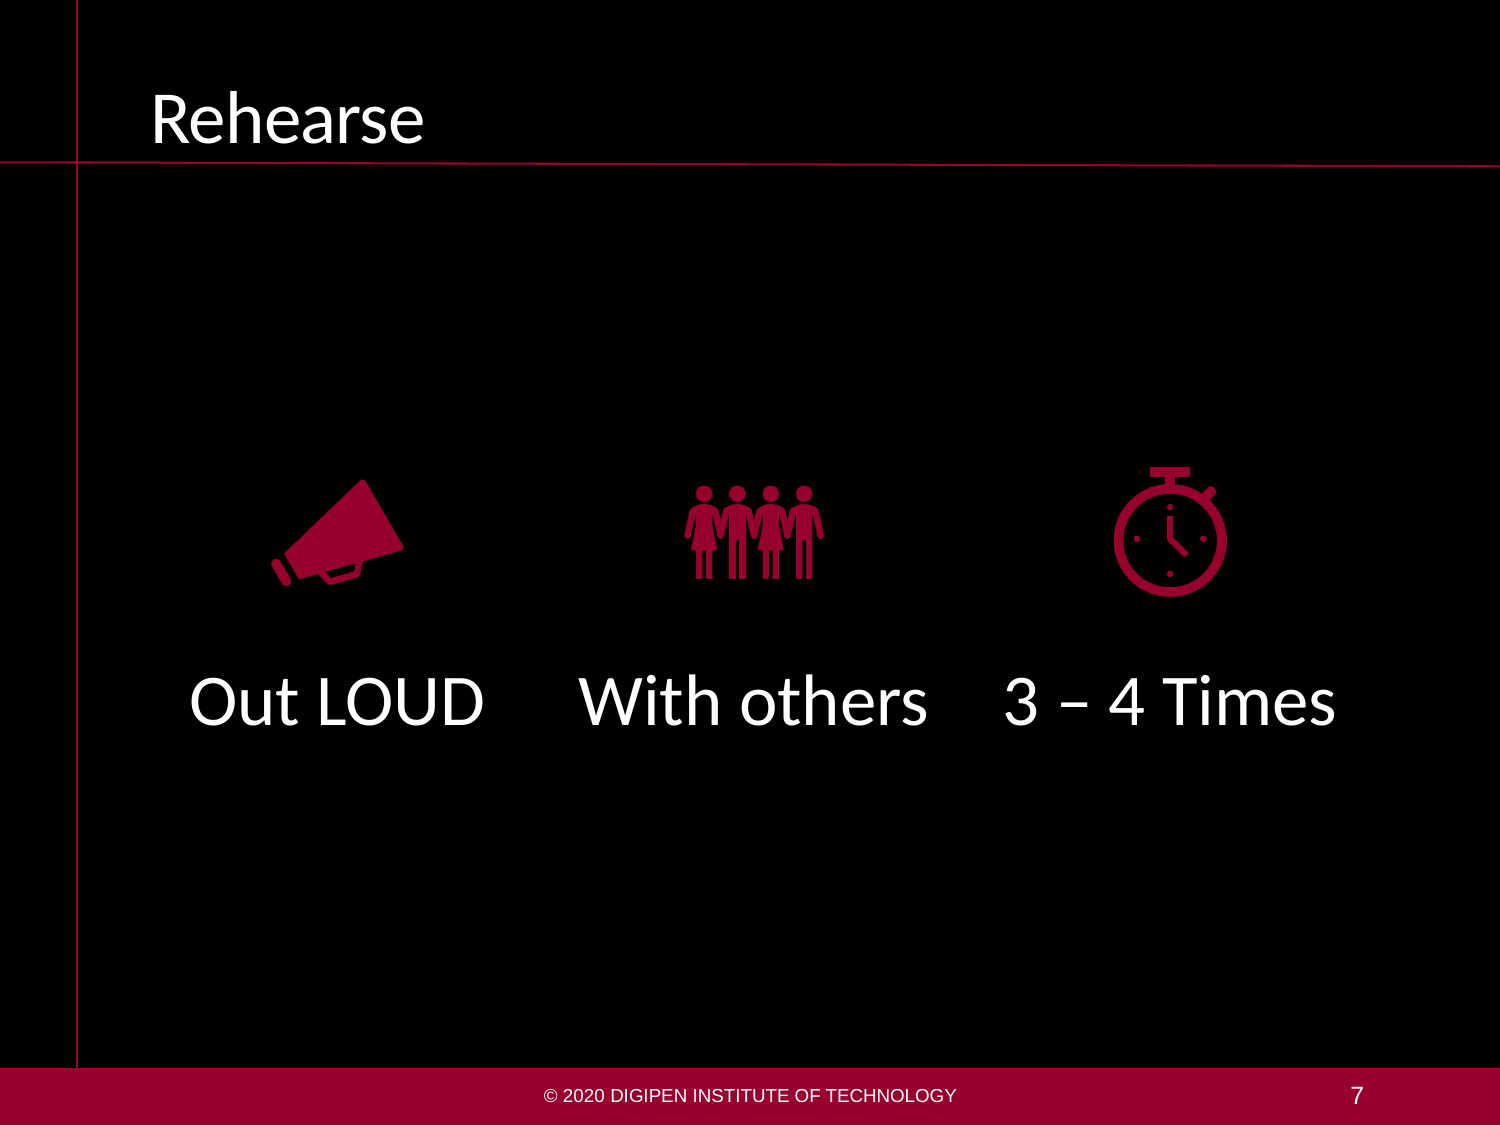

# Rehearse
Out LOUD
With others
3 – 4 Times
© 2020 DigiPen Institute of Technology
7